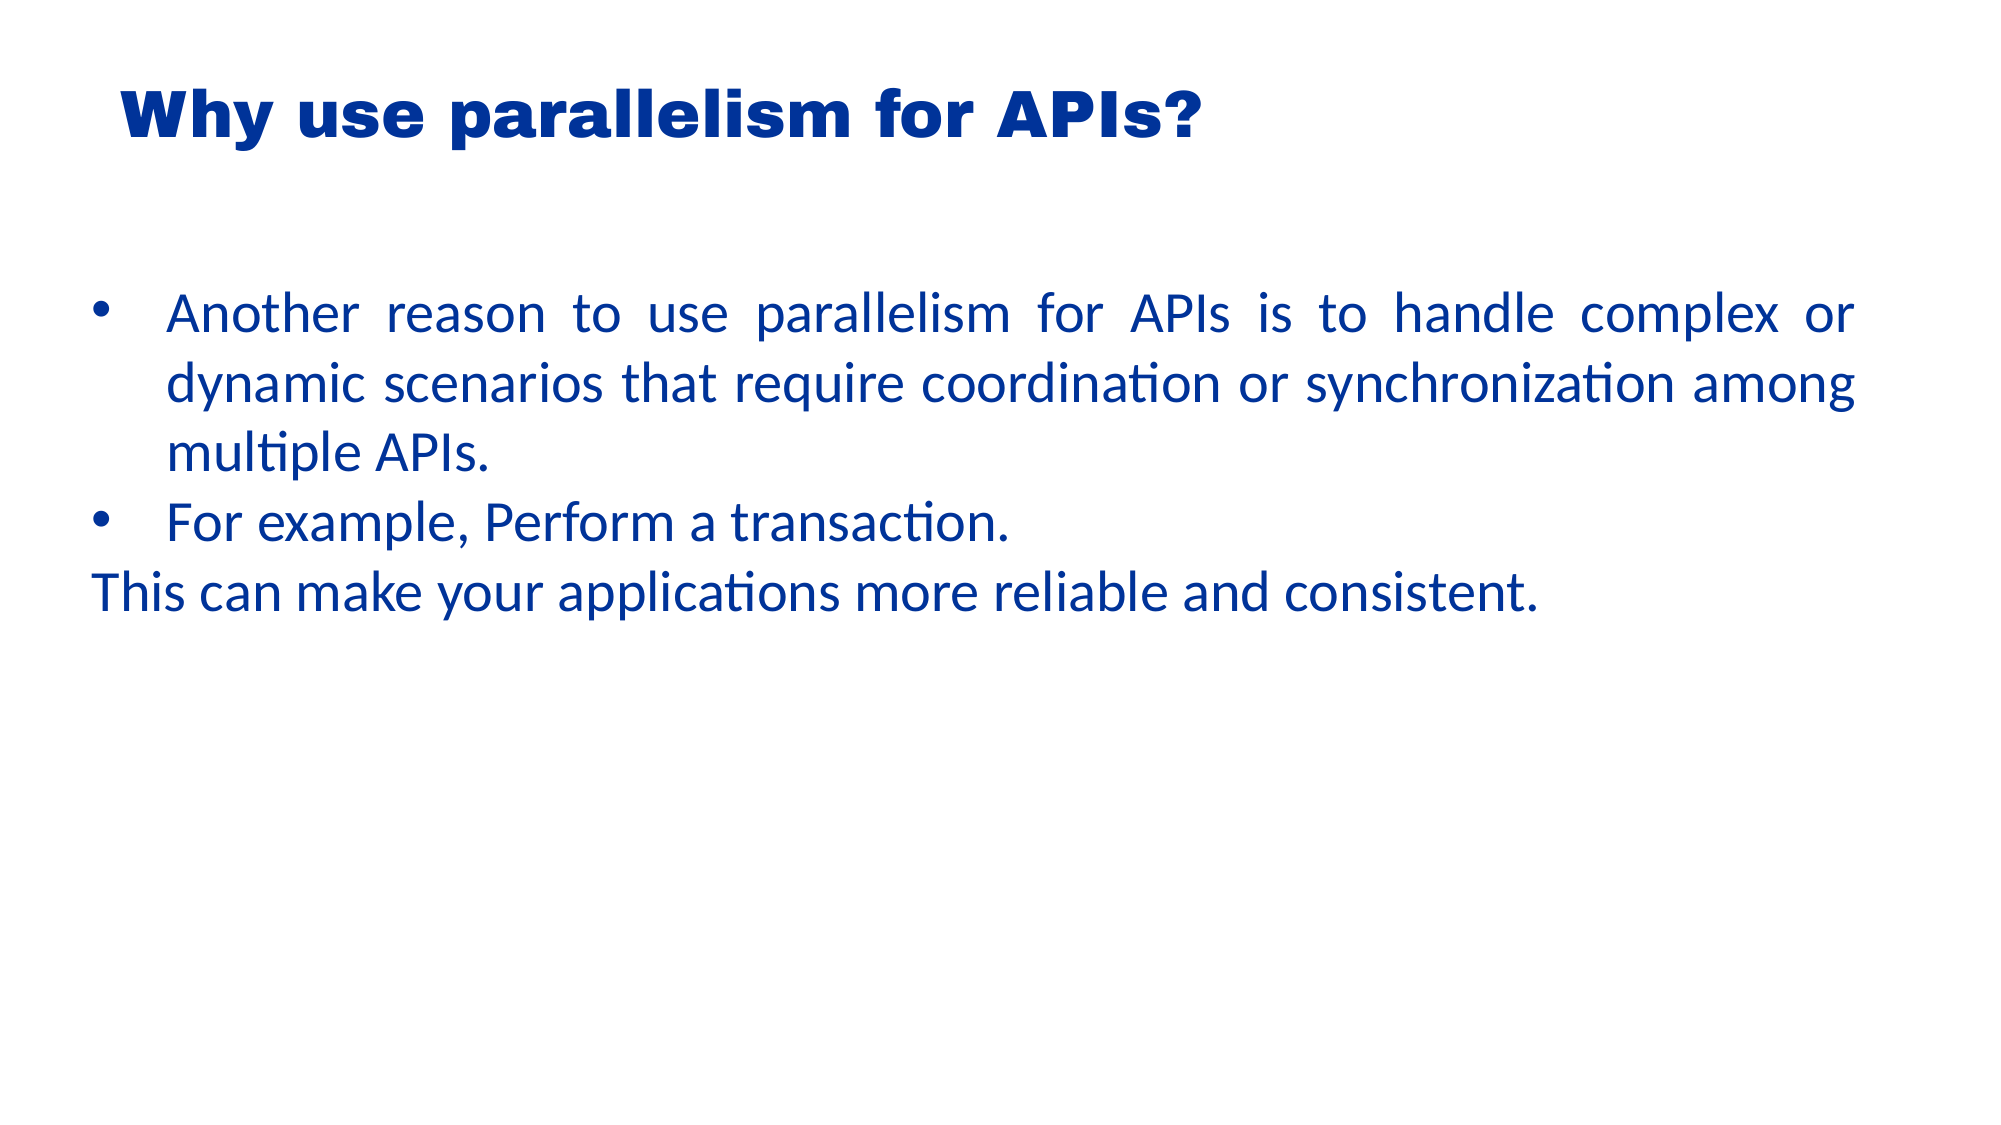

Why use parallelism for APIs?
Another reason to use parallelism for APIs is to handle complex or dynamic scenarios that require coordination or synchronization among multiple APIs.
For example, Perform a transaction.
This can make your applications more reliable and consistent.